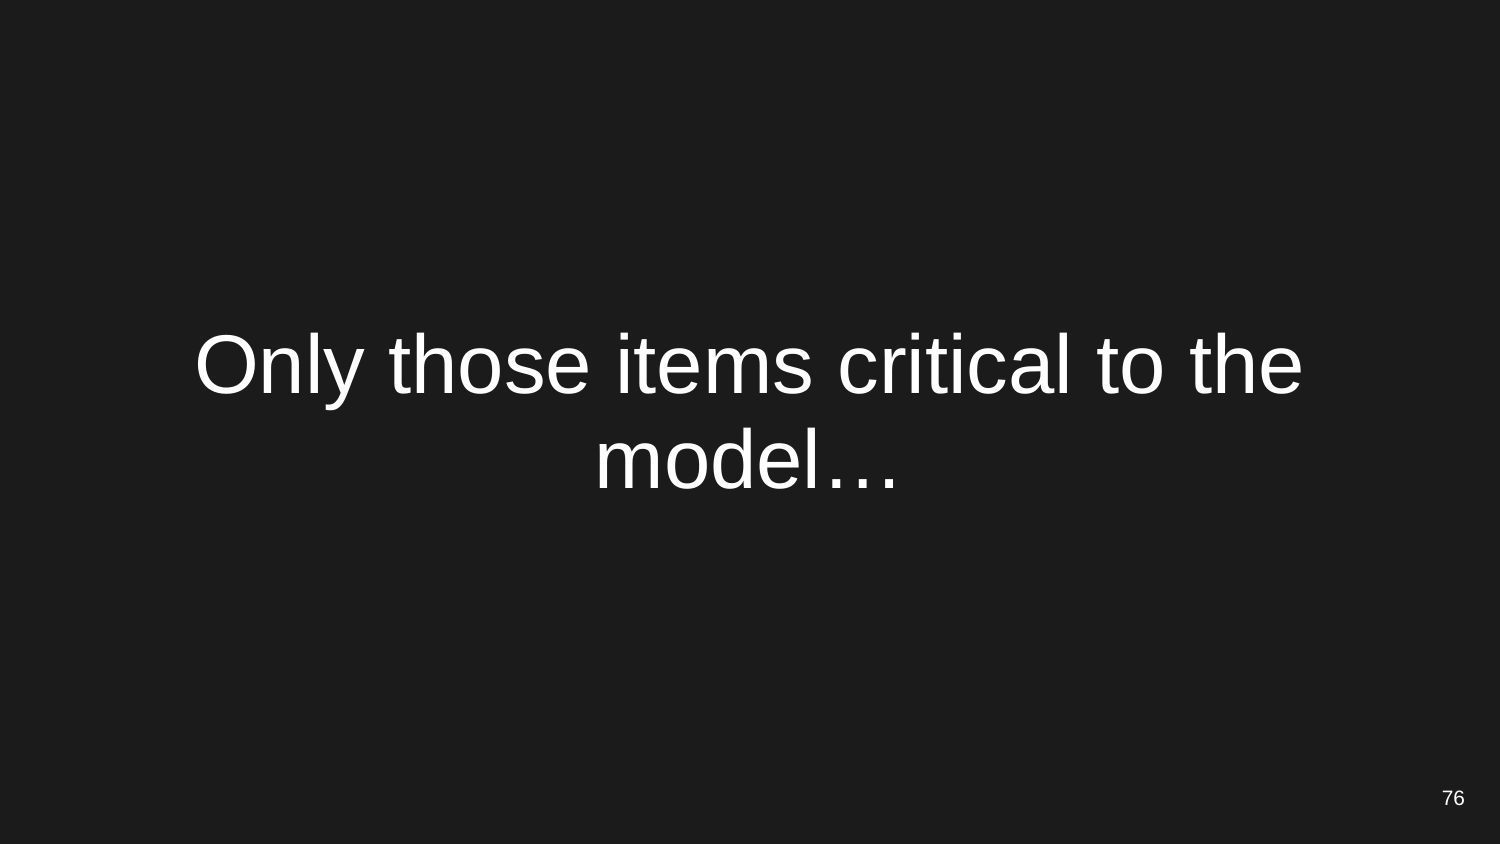

# Only those items critical to the model…
76